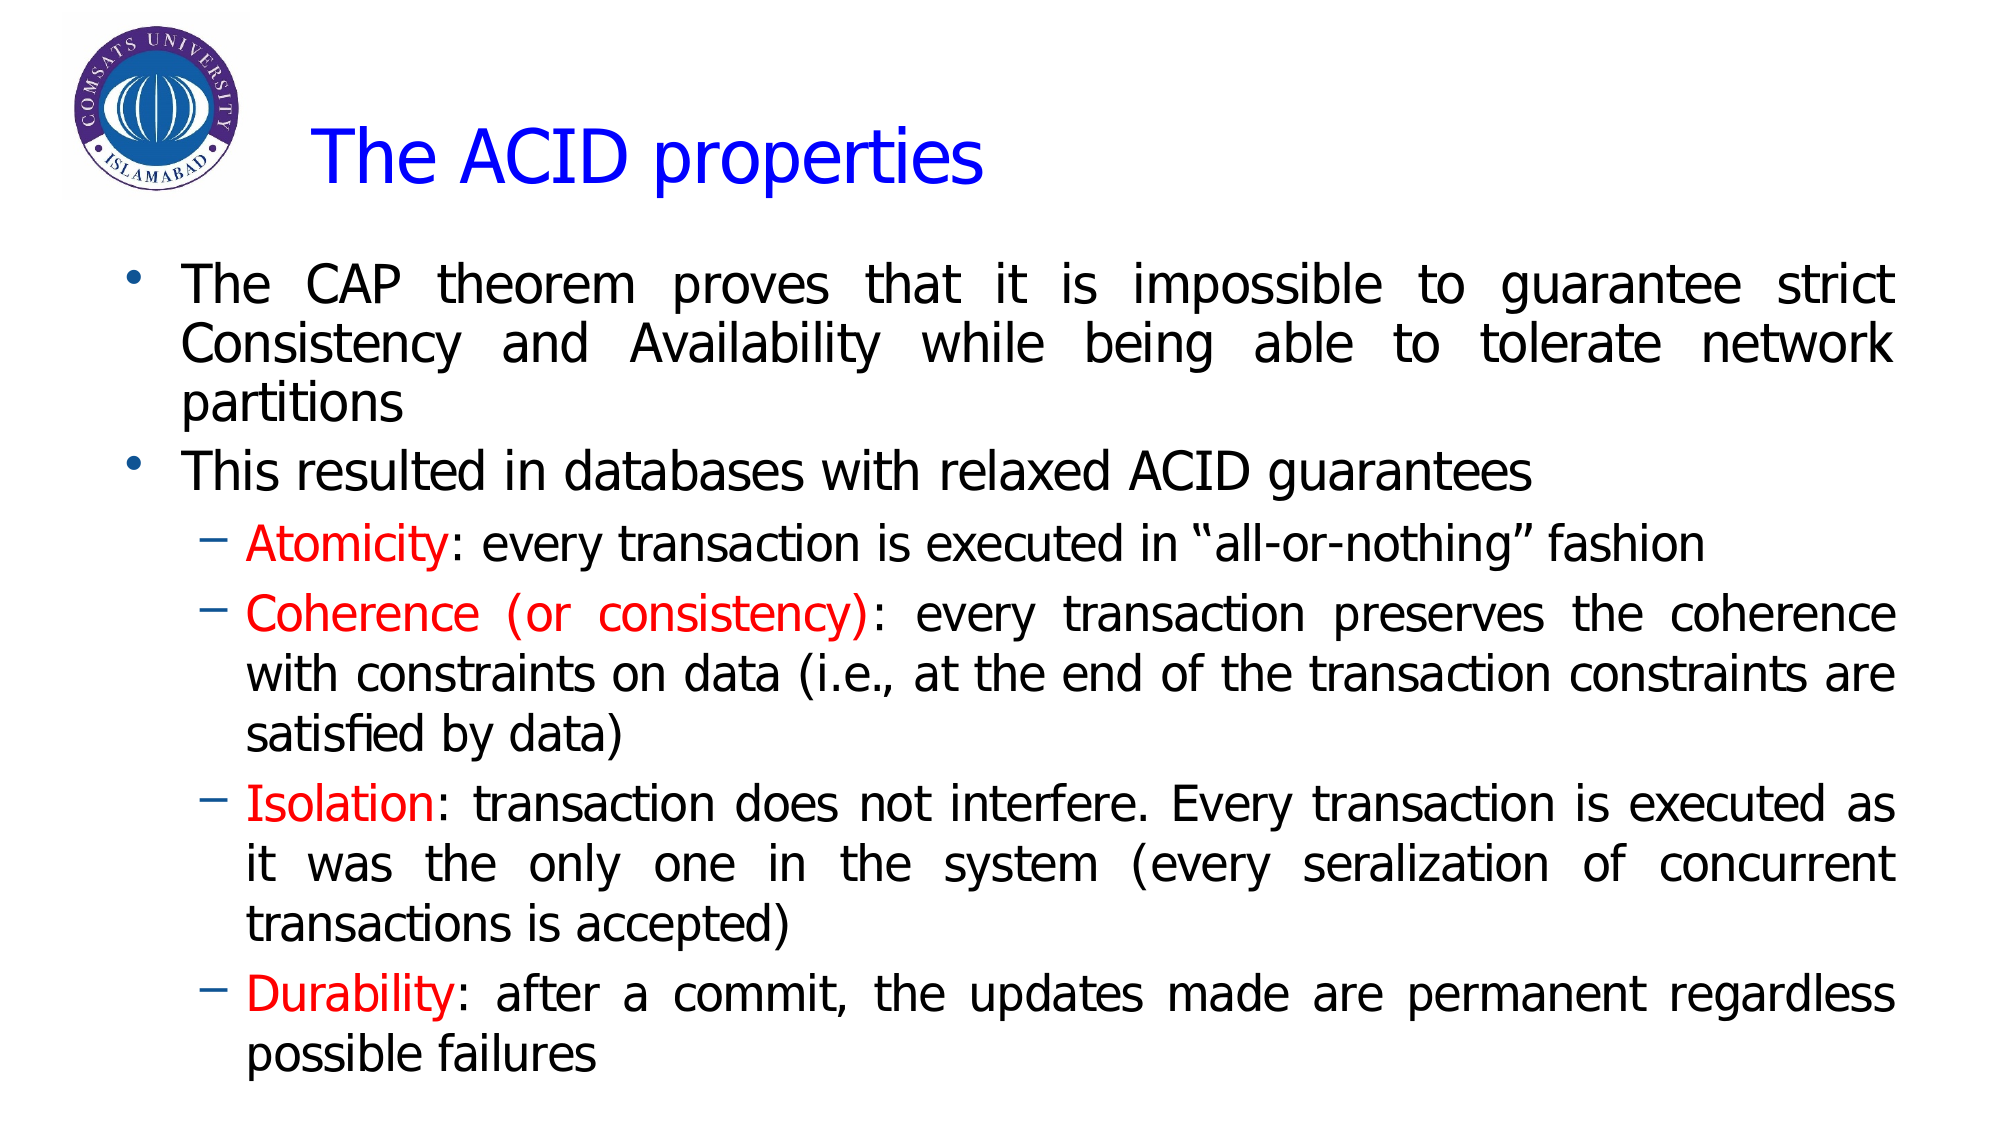

# The ACID properties
The CAP theorem proves that it is impossible to guarantee strict Consistency and Availability while being able to tolerate network partitions
This resulted in databases with relaxed ACID guarantees
Atomicity: every transaction is executed in “all-or-nothing” fashion
Coherence (or consistency): every transaction preserves the coherence with constraints on data (i.e., at the end of the transaction constraints are satisfied by data)
Isolation: transaction does not interfere. Every transaction is executed as it was the only one in the system (every seralization of concurrent transactions is accepted)
Durability: after a commit, the updates made are permanent regardless possible failures